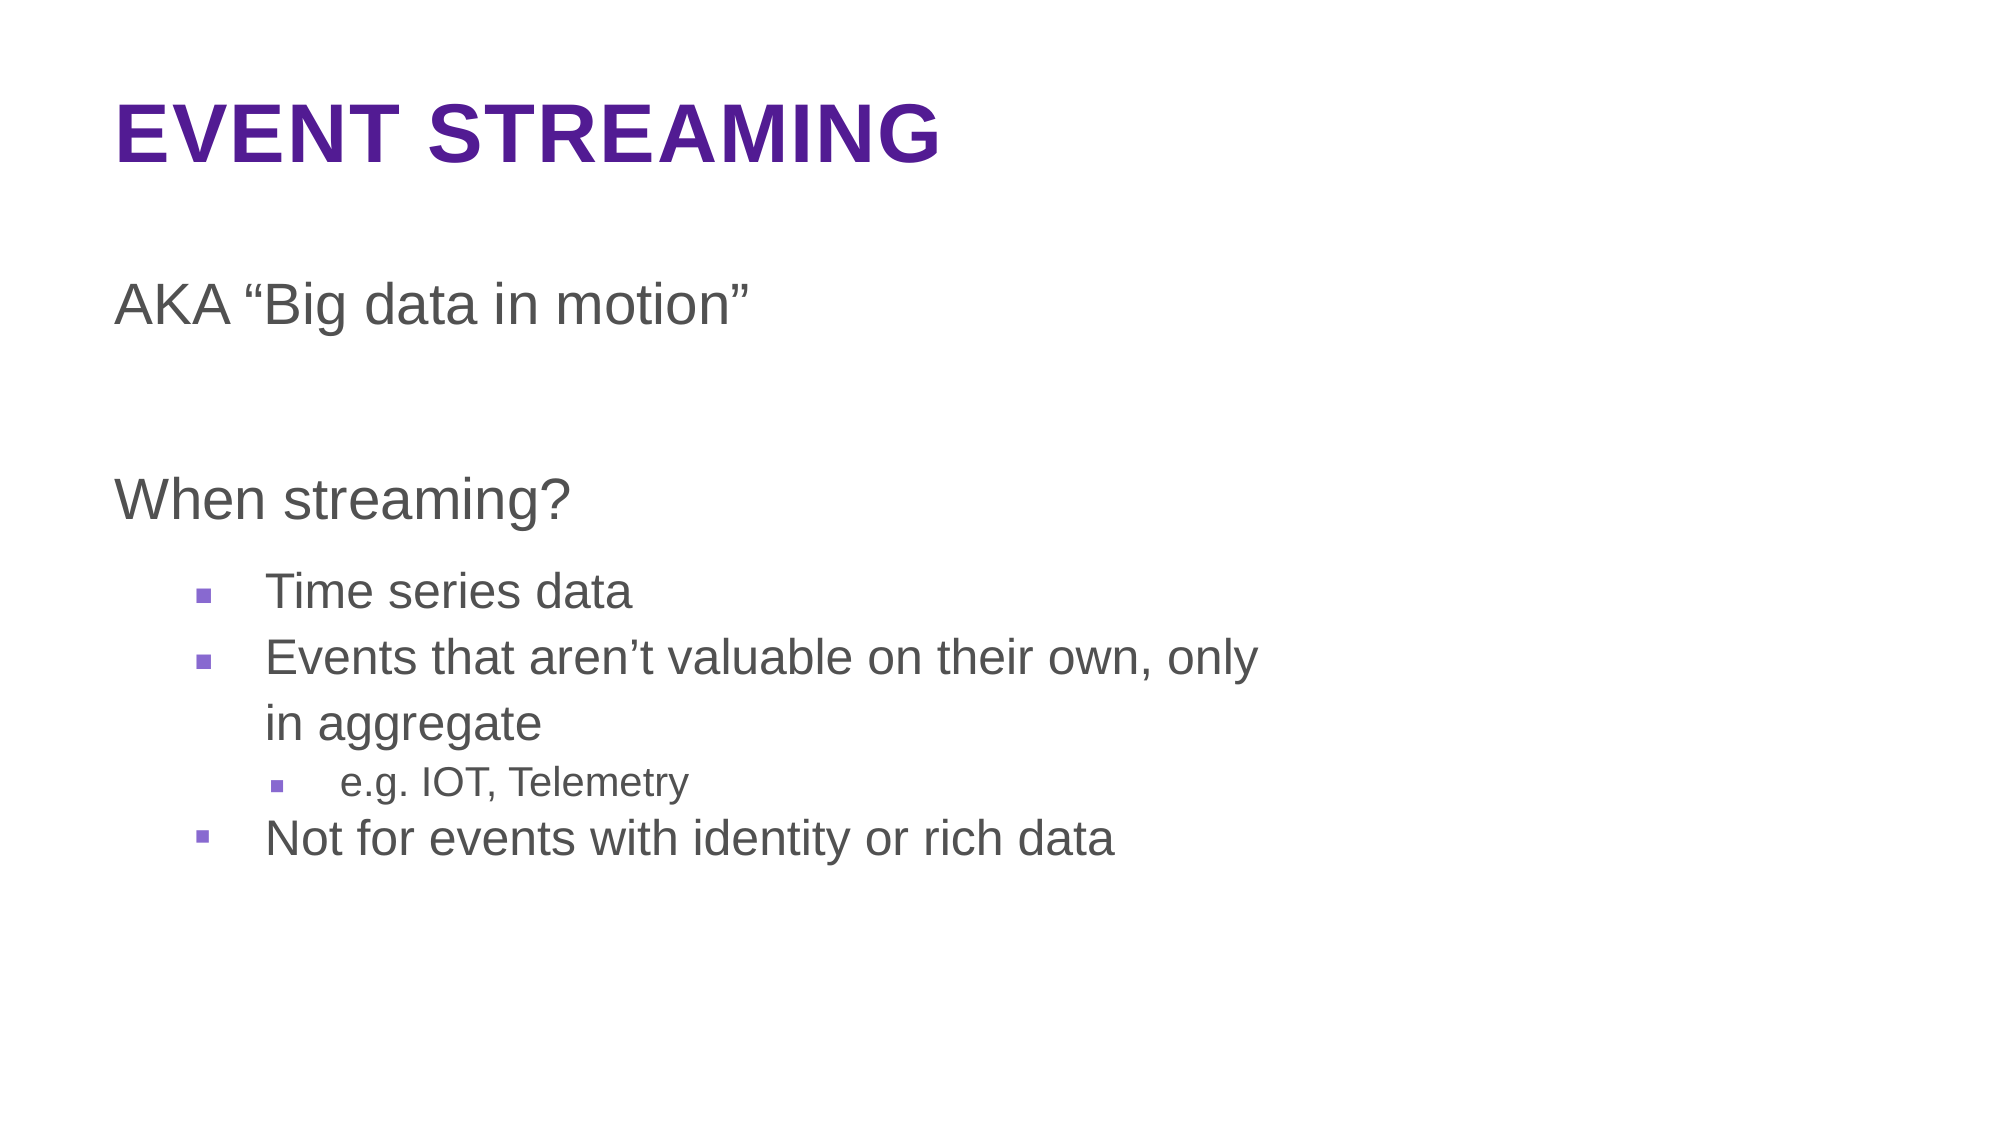

# EVENT STREAMING
AKA “Big data in motion”

When streaming?
Time series data
Events that aren’t valuable on their own, only in aggregate
e.g. IOT, Telemetry
Not for events with identity or rich data